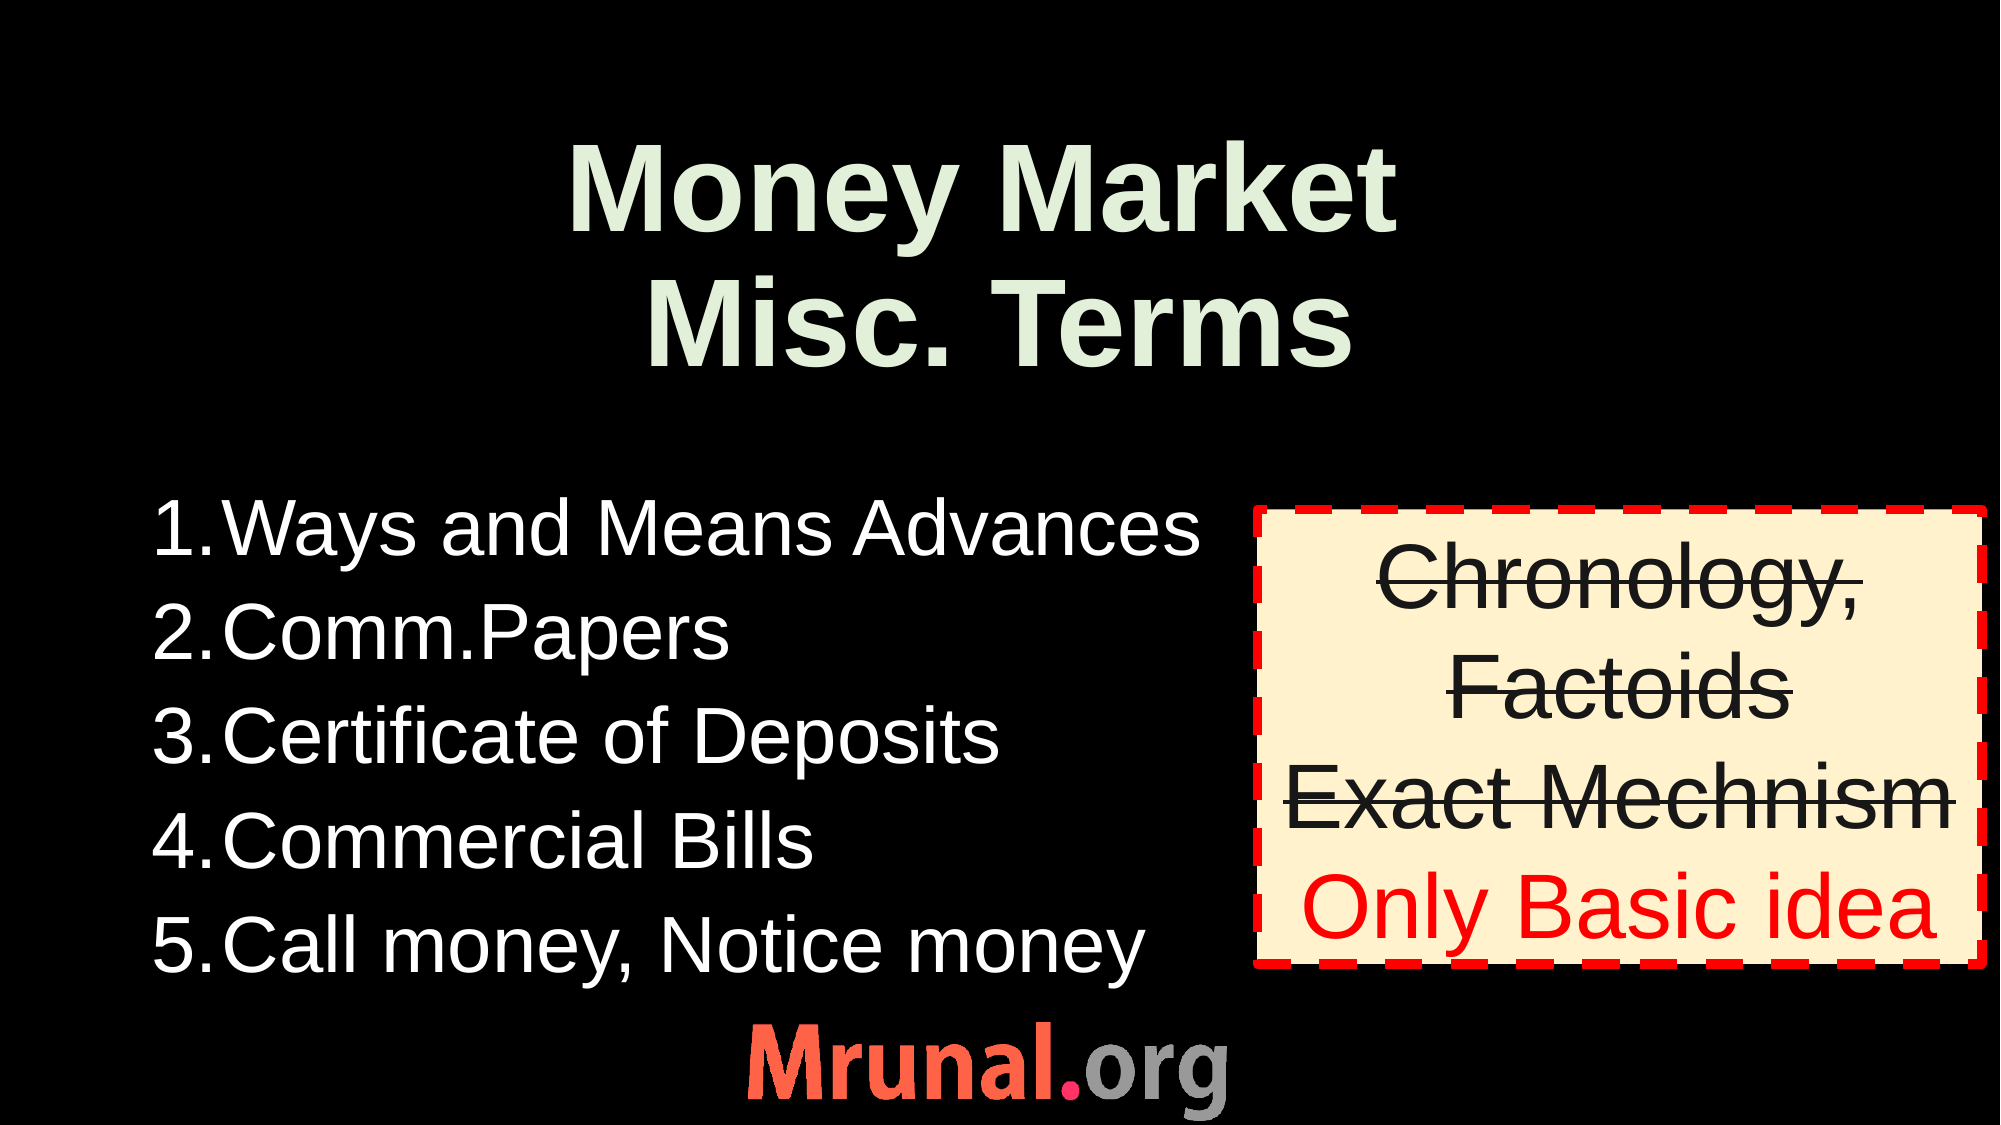

# Money Market Misc. Terms
Ways and Means Advances
Comm.Papers
Certificate of Deposits
Commercial Bills
Call money, Notice money
Chronology, Factoids
Exact Mechnism
Only Basic idea